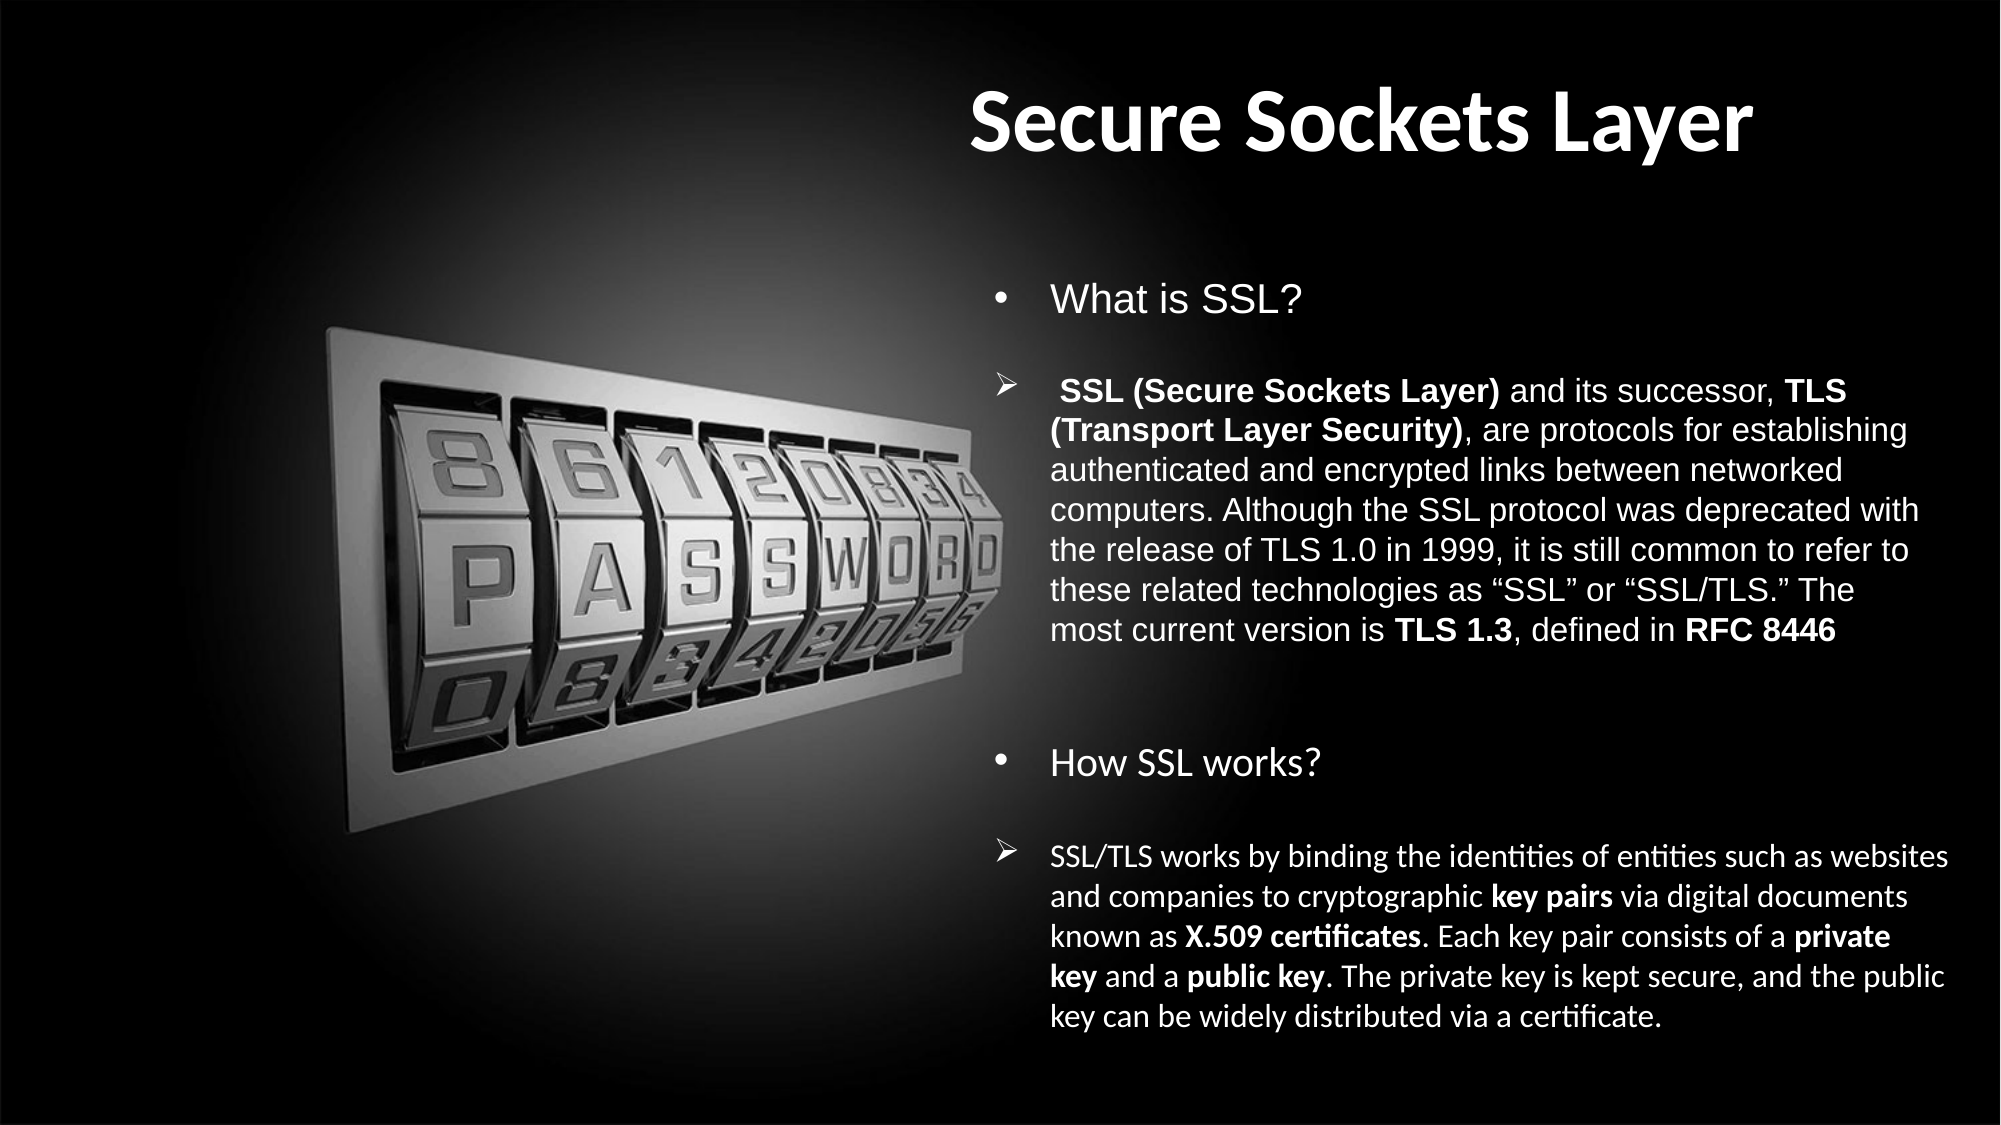

Secure Sockets Layer
What is SSL?

 SSL (Secure Sockets Layer) and its successor, TLS (Transport Layer Security), are protocols for establishing authenticated and encrypted links between networked computers. Although the SSL protocol was deprecated with the release of TLS 1.0 in 1999, it is still common to refer to these related technologies as “SSL” or “SSL/TLS.” The most current version is TLS 1.3, defined in RFC 8446
How SSL works?

SSL/TLS works by binding the identities of entities such as websites and companies to cryptographic key pairs via digital documents known as X.509 certificates. Each key pair consists of a private key and a public key. The private key is kept secure, and the public key can be widely distributed via a certificate.